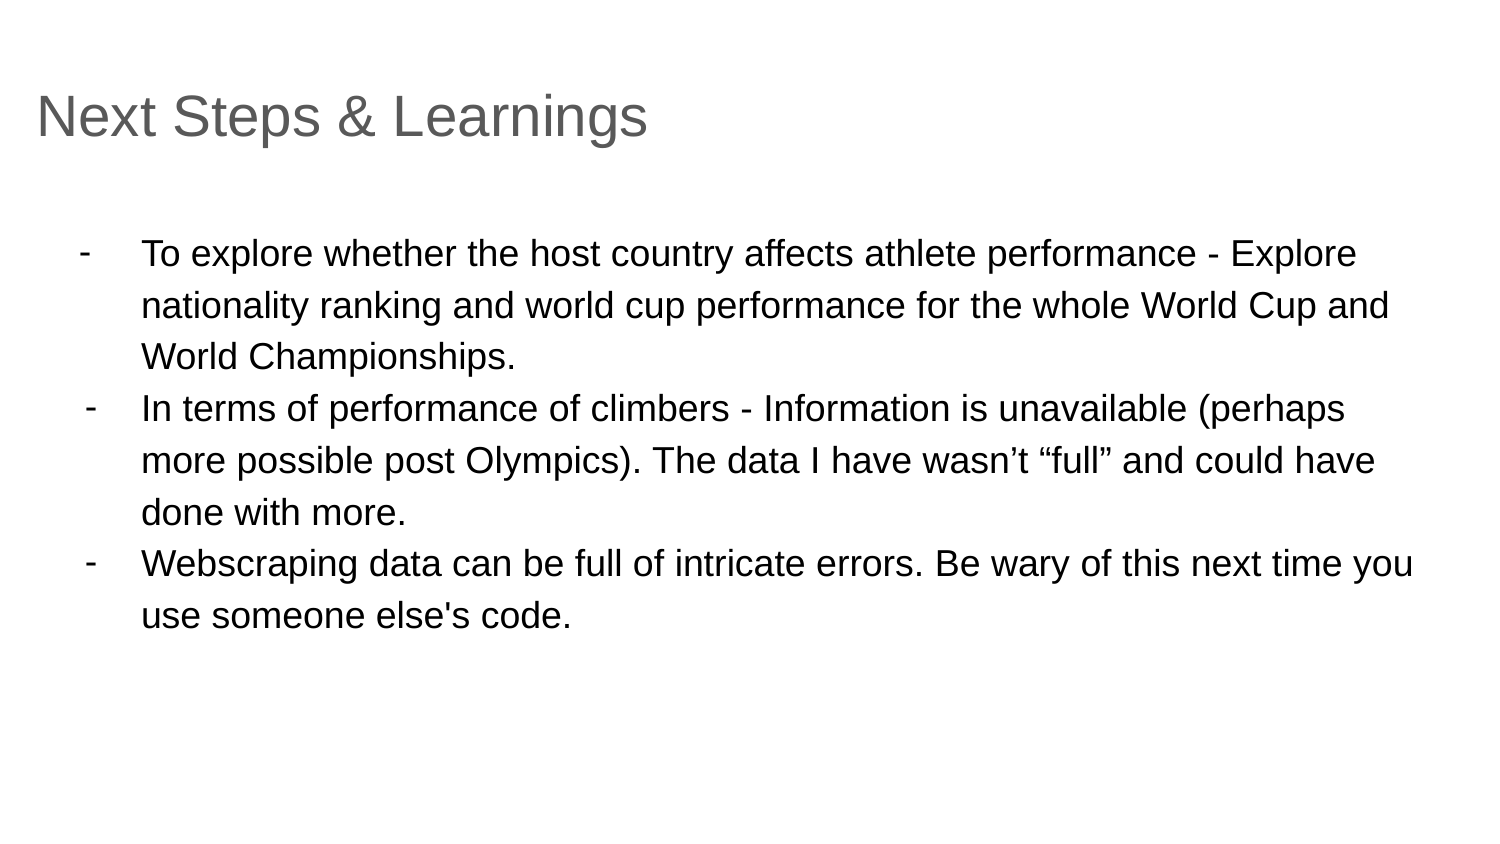

Next Steps & Learnings
To explore whether the host country affects athlete performance - Explore nationality ranking and world cup performance for the whole World Cup and World Championships.
In terms of performance of climbers - Information is unavailable (perhaps more possible post Olympics). The data I have wasn’t “full” and could have done with more.
Webscraping data can be full of intricate errors. Be wary of this next time you use someone else's code.